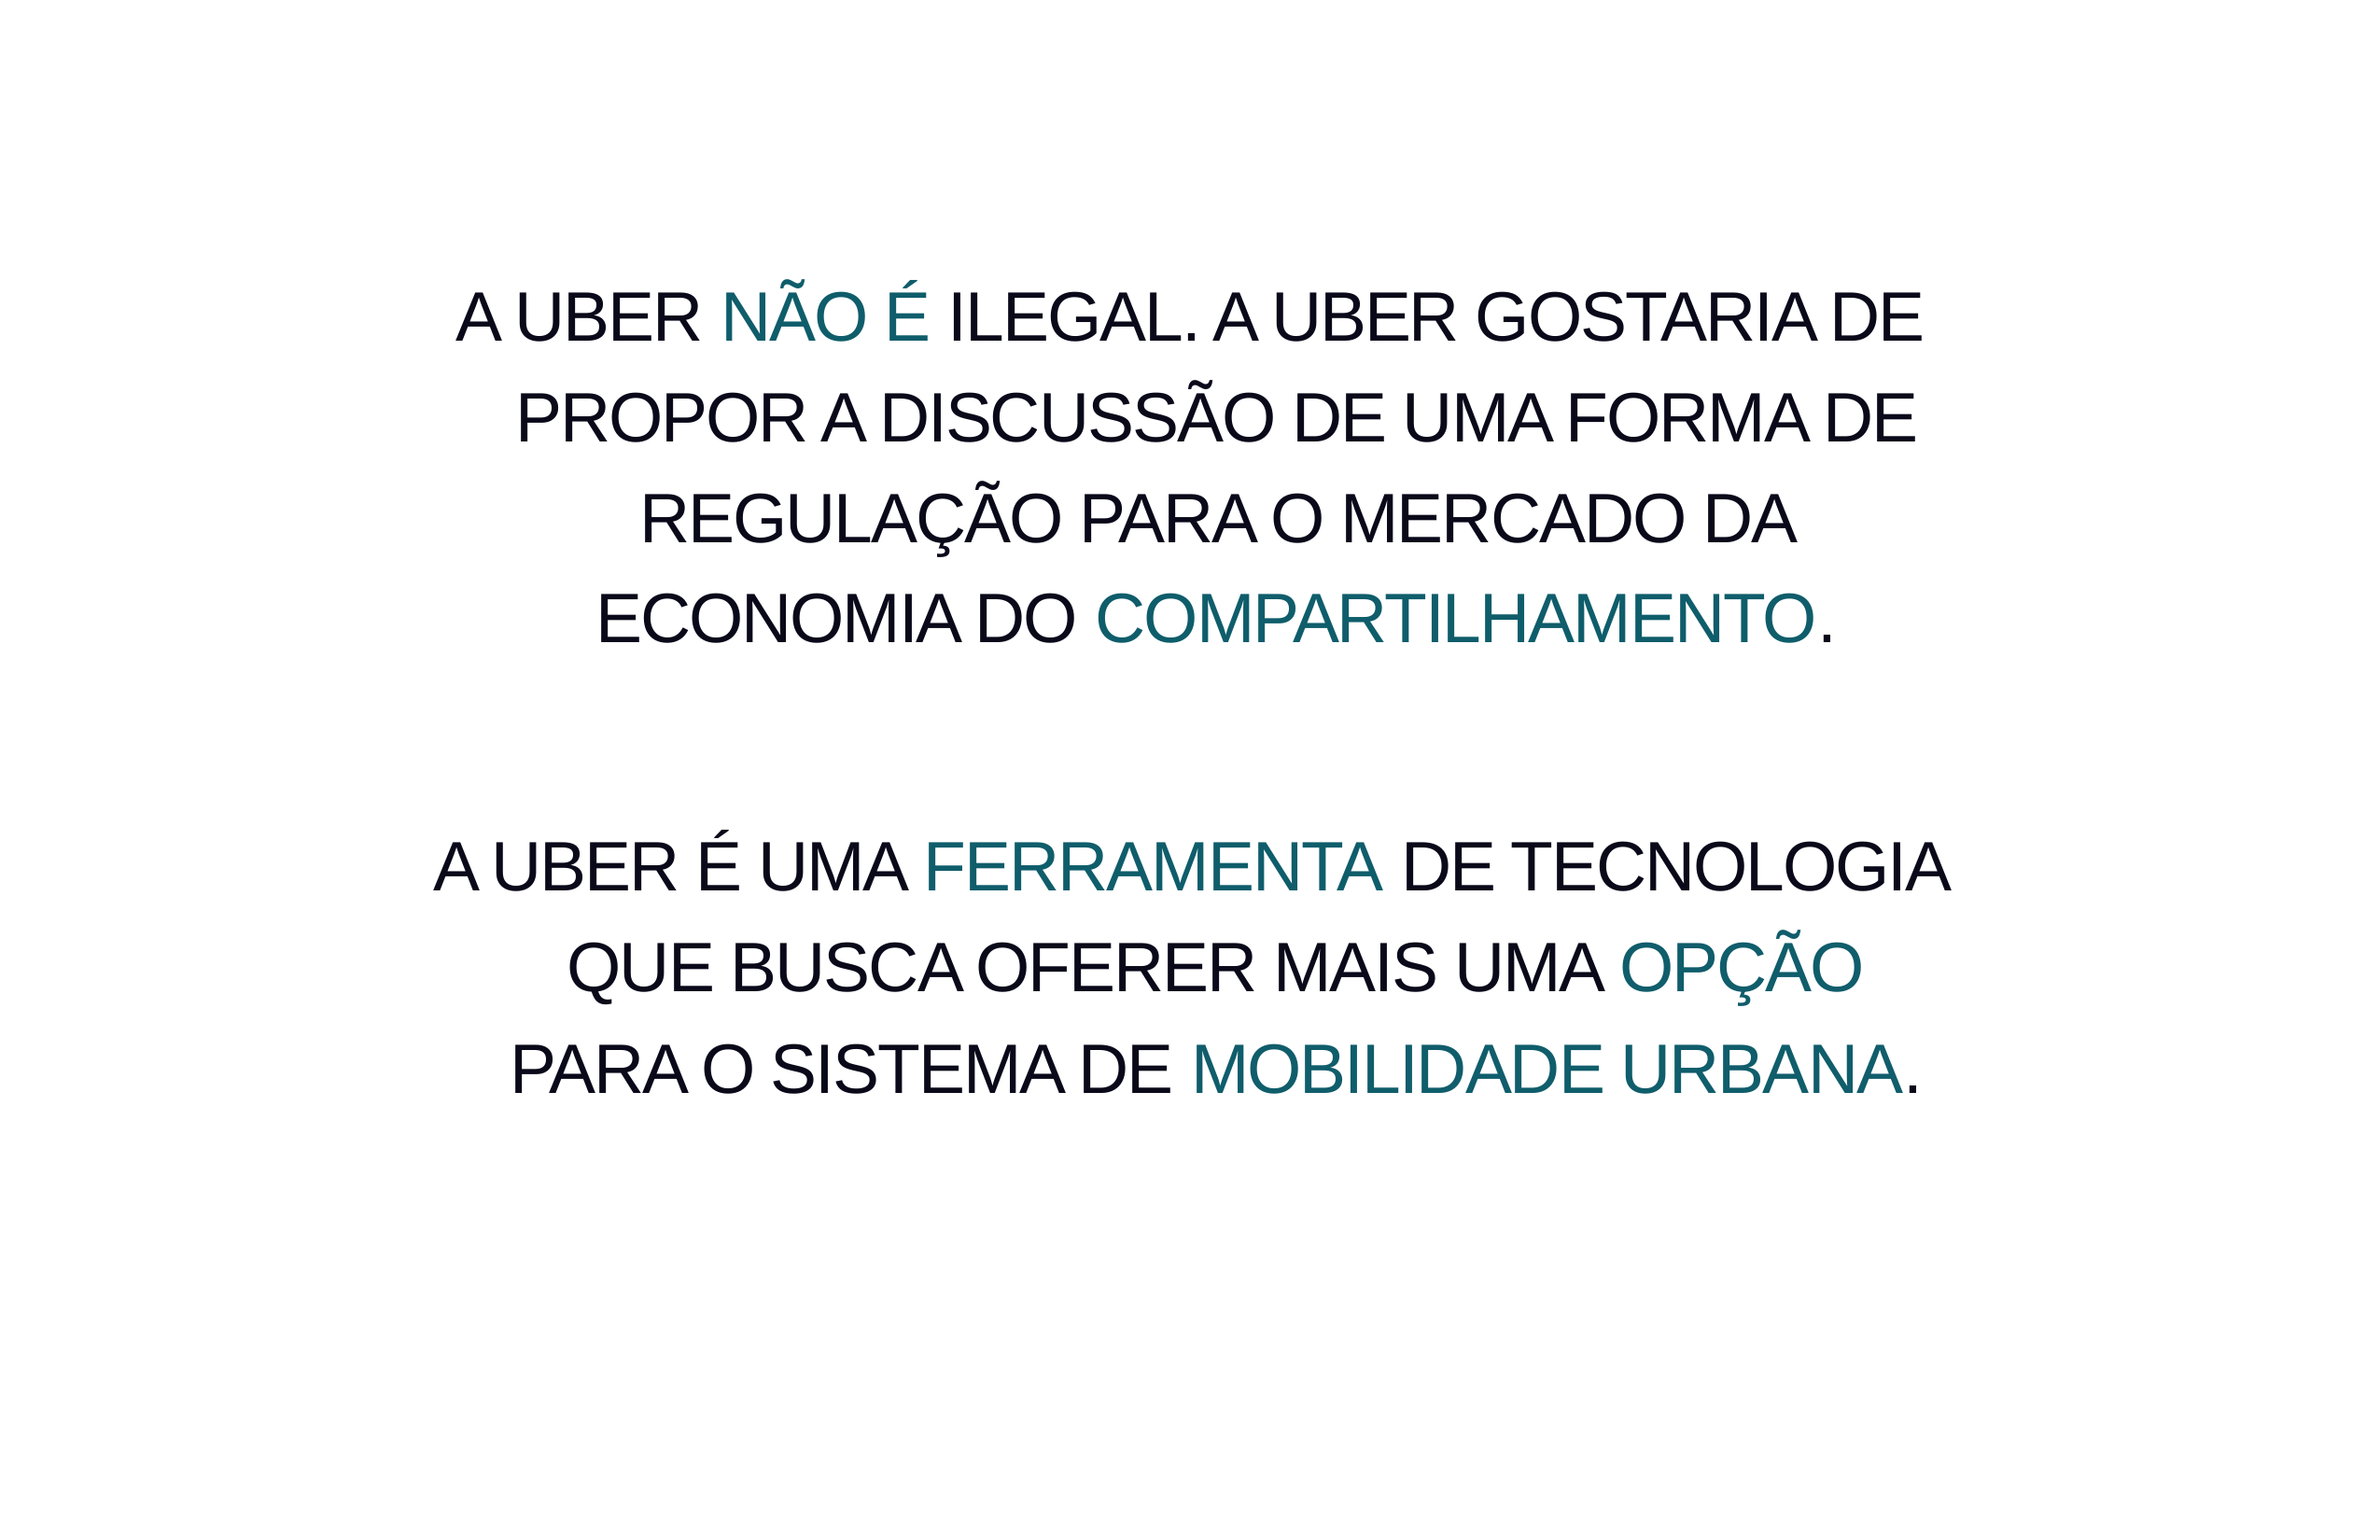

A UBER NÃO É ILEGAL. A UBER GOSTARIA DE PROPOR A DISCUSSÃO DE UMA FORMA DE REGULAÇÃO PARA O MERCADO DA ECONOMIA DO COMPARTILHAMENTO.

A UBER É UMA FERRAMENTA DE TECNOLOGIA QUE BUSCA OFERER MAIS UMA OPÇÃO PARA O SISTEMA DE MOBILIDADE URBANA.